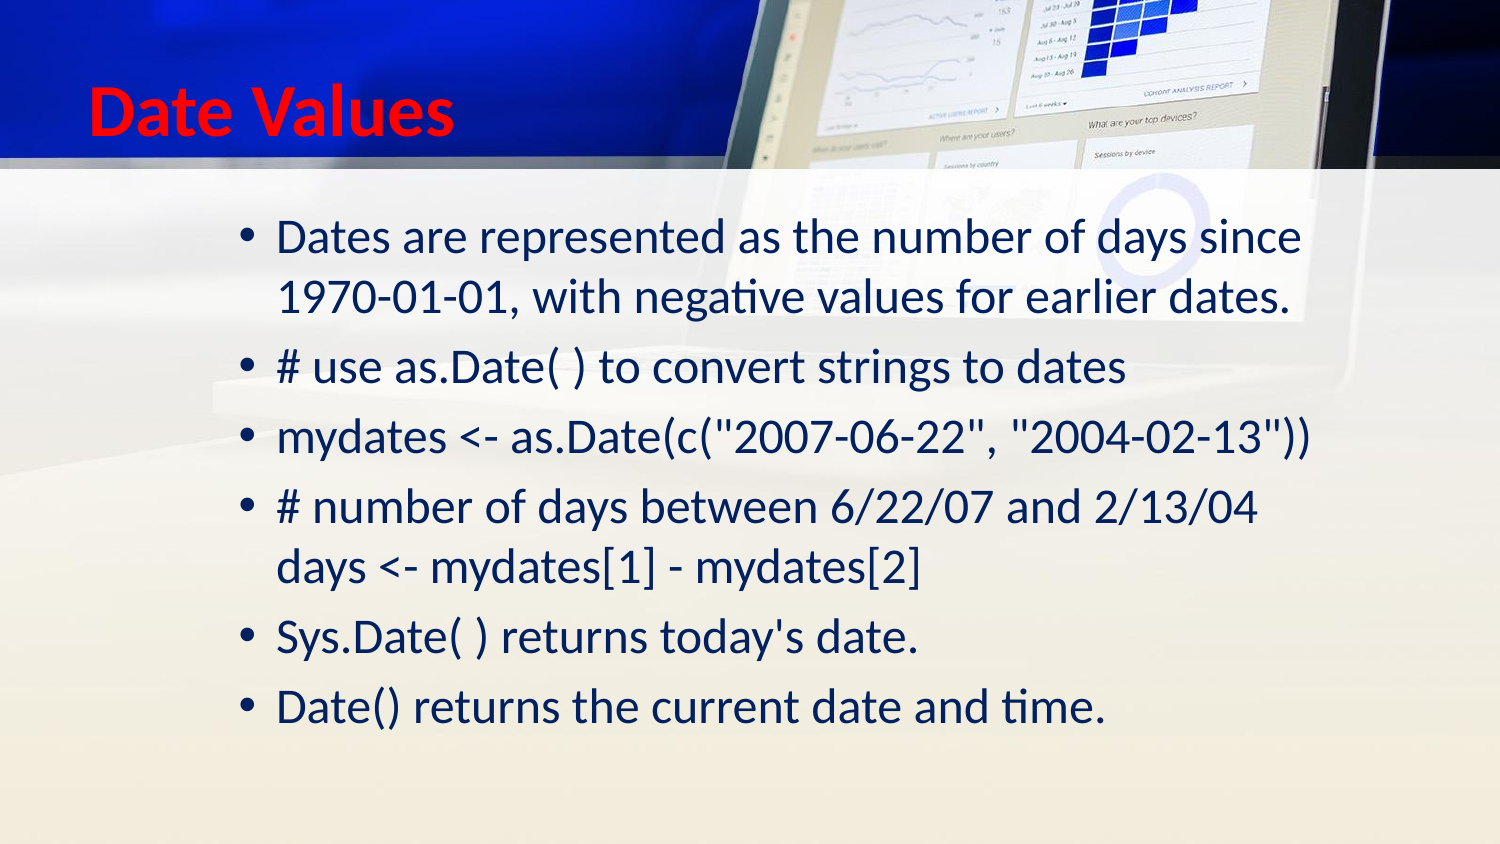

# Date Values
Dates are represented as the number of days since 1970-01-01, with negative values for earlier dates.
# use as.Date( ) to convert strings to dates
mydates <- as.Date(c("2007-06-22", "2004-02-13"))
# number of days between 6/22/07 and 2/13/04 days <- mydates[1] - mydates[2]
Sys.Date( ) returns today's date.
Date() returns the current date and time.